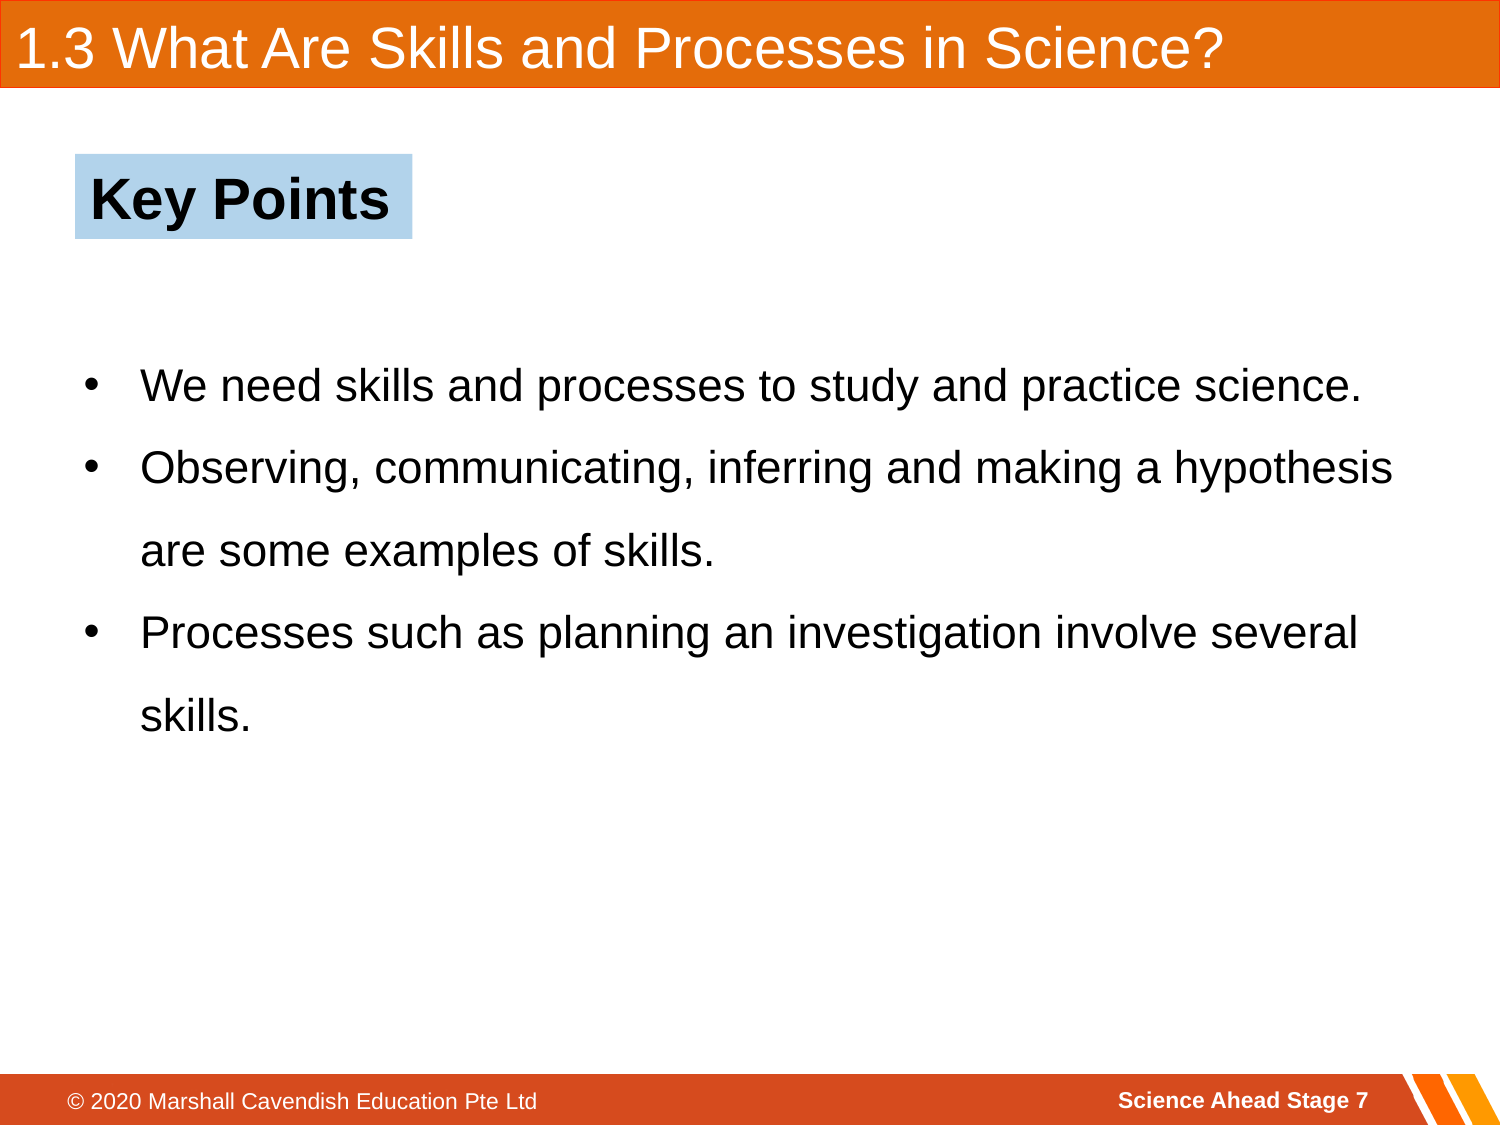

1.3 What Are Skills and Processes in Science?
Key Points
We need skills and processes to study and practice science.
Observing, communicating, inferring and making a hypothesis are some examples of skills.
Processes such as planning an investigation involve several skills.
Science Ahead Stage 7